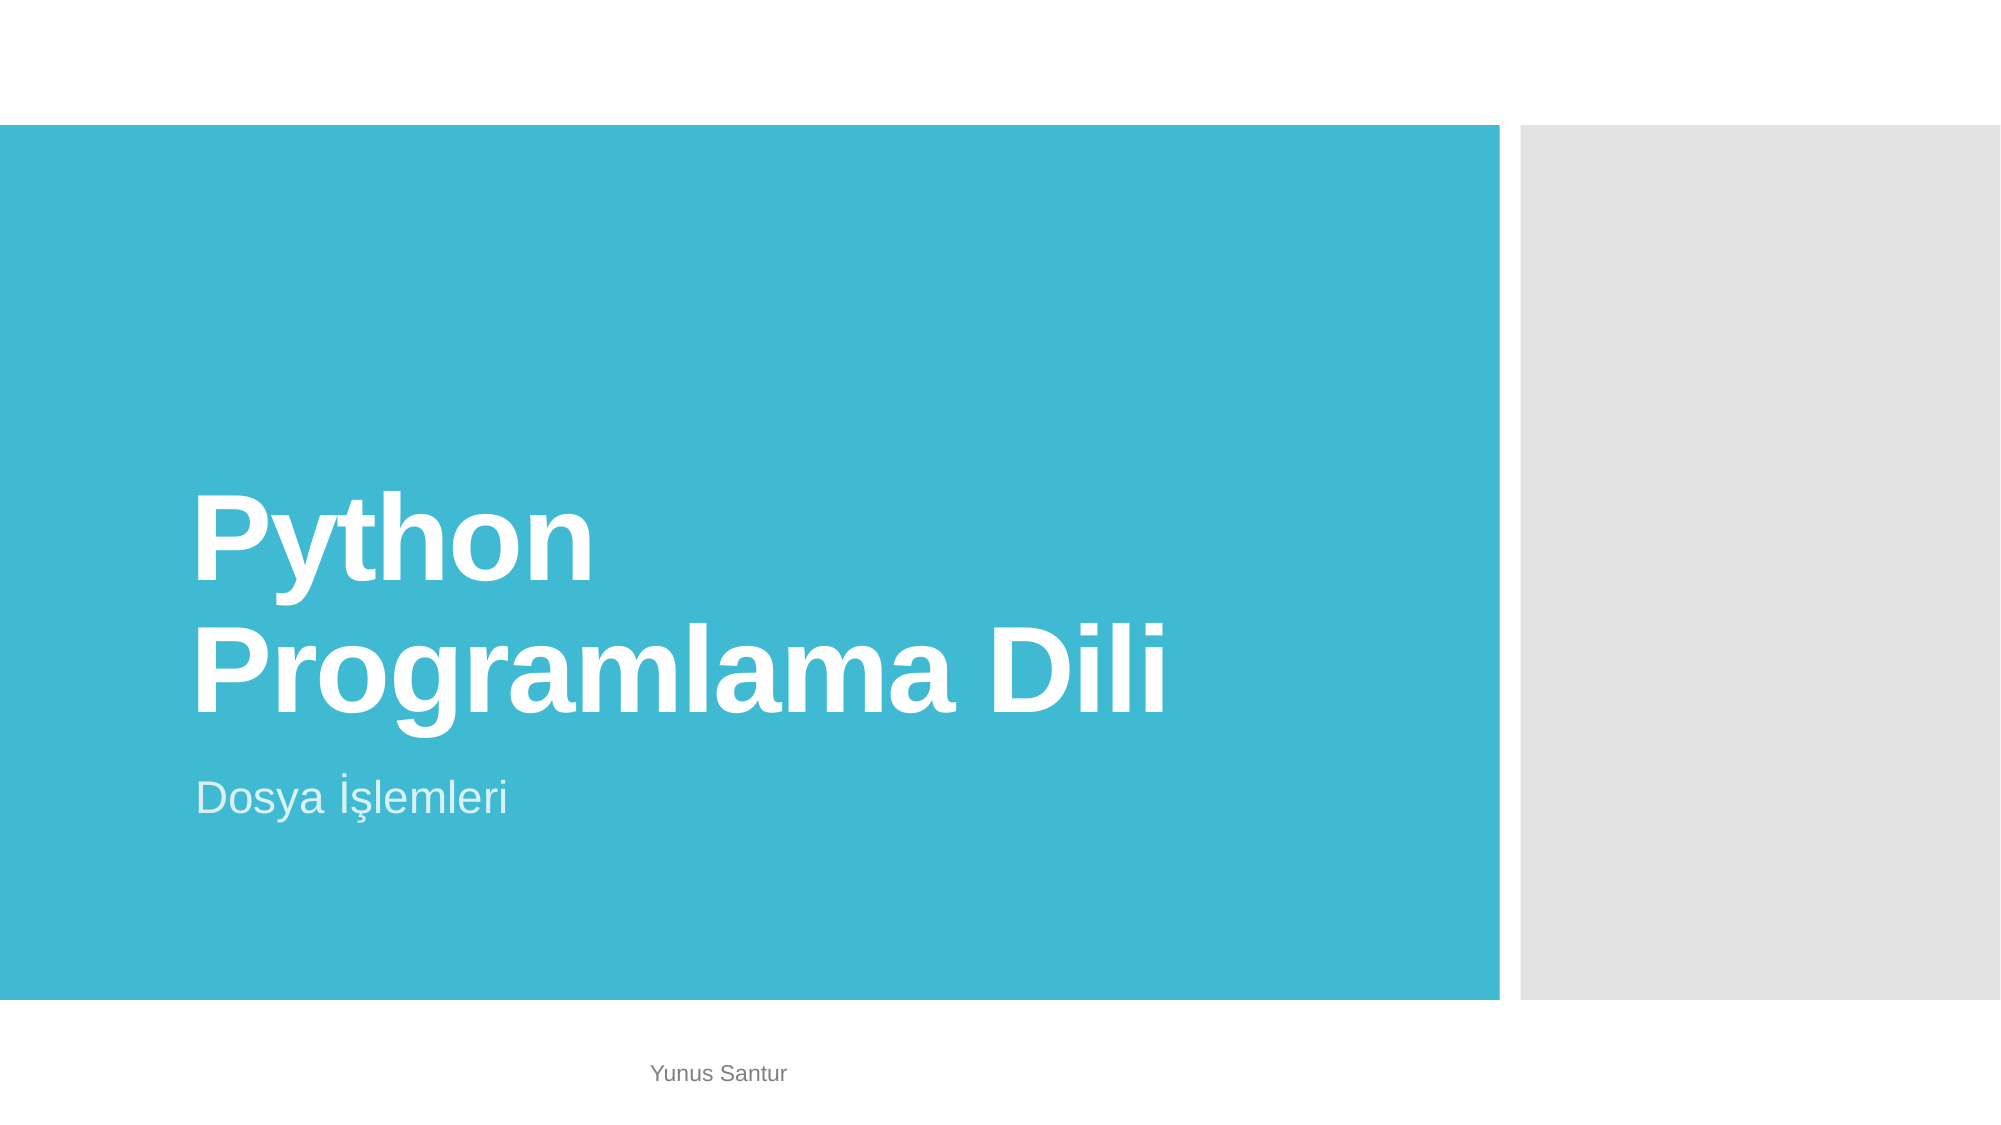

# Python Programlama Dili
Dosya İşlemleri
Yunus Santur